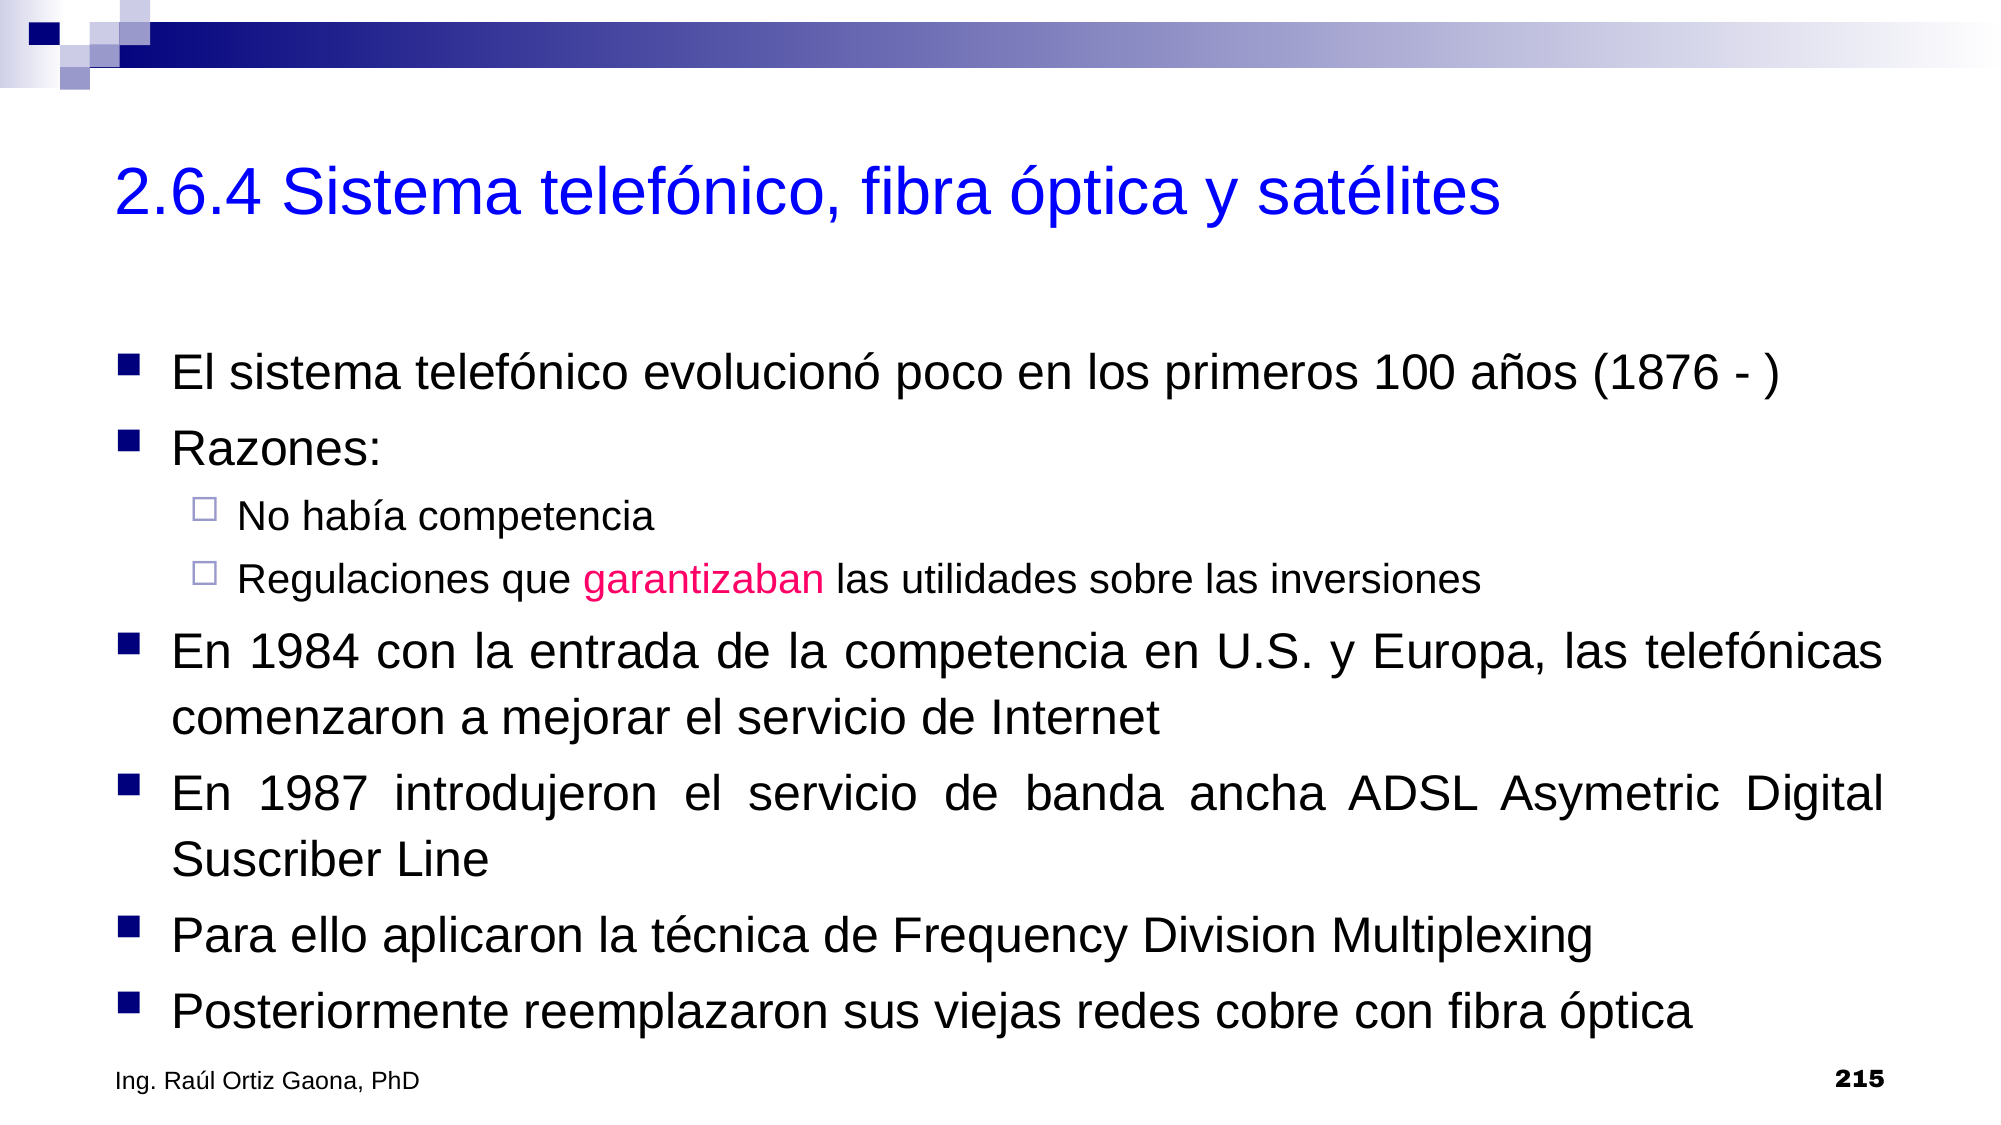

# 2.6.4 Sistema telefónico, fibra óptica y satélites
El sistema telefónico evolucionó poco en los primeros 100 años (1876 - )
Razones:
No había competencia
Regulaciones que garantizaban las utilidades sobre las inversiones
En 1984 con la entrada de la competencia en U.S. y Europa, las telefónicas comenzaron a mejorar el servicio de Internet
En 1987 introdujeron el servicio de banda ancha ADSL Asymetric Digital Suscriber Line
Para ello aplicaron la técnica de Frequency Division Multiplexing
Posteriormente reemplazaron sus viejas redes cobre con fibra óptica
Ing. Raúl Ortiz Gaona, PhD
215